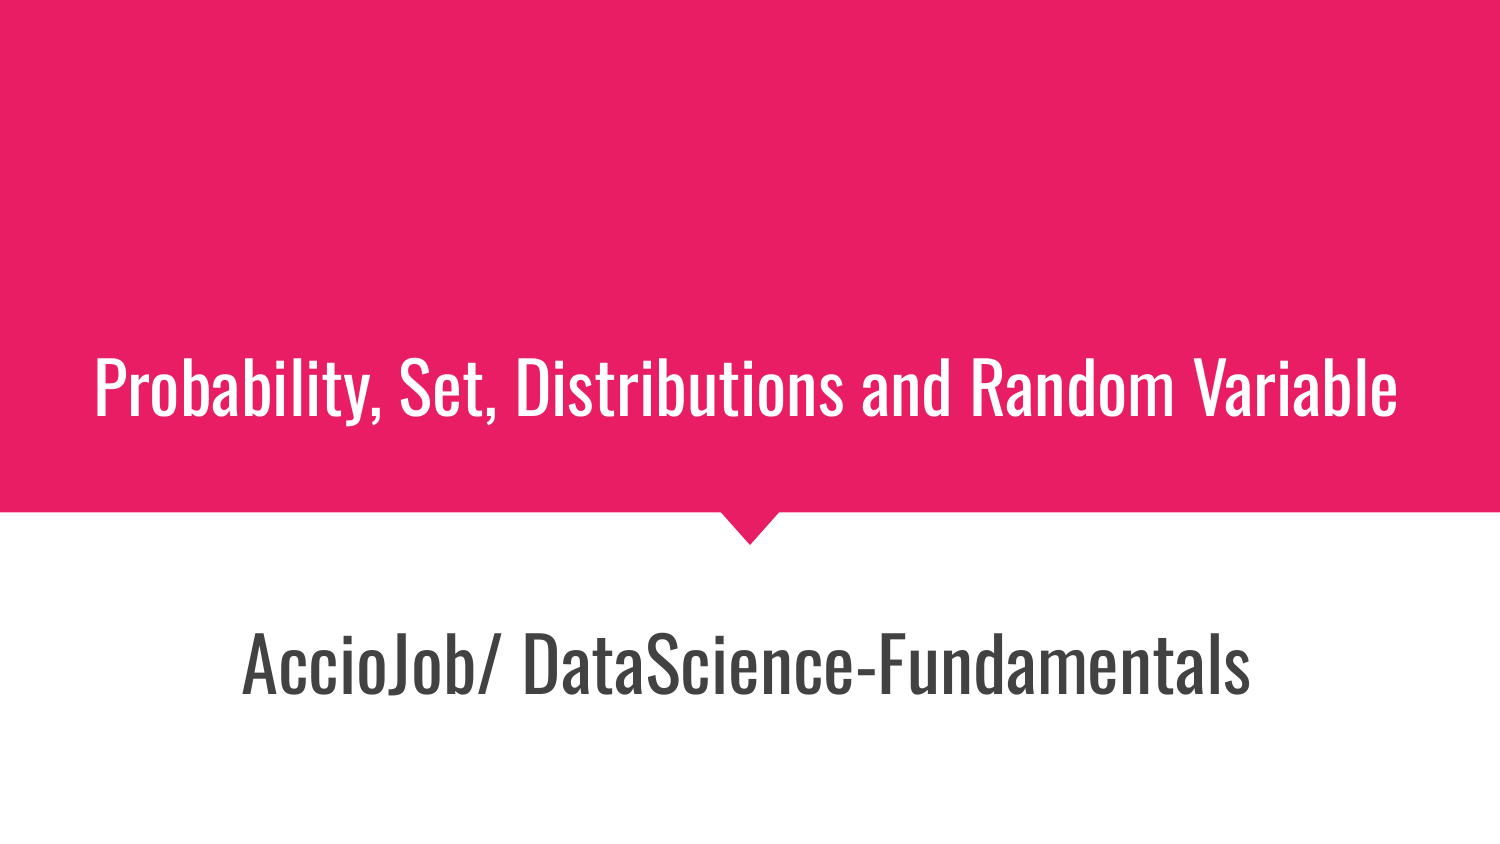

# Probability, Set, Distributions and Random Variable
AccioJob/ DataScience-Fundamentals